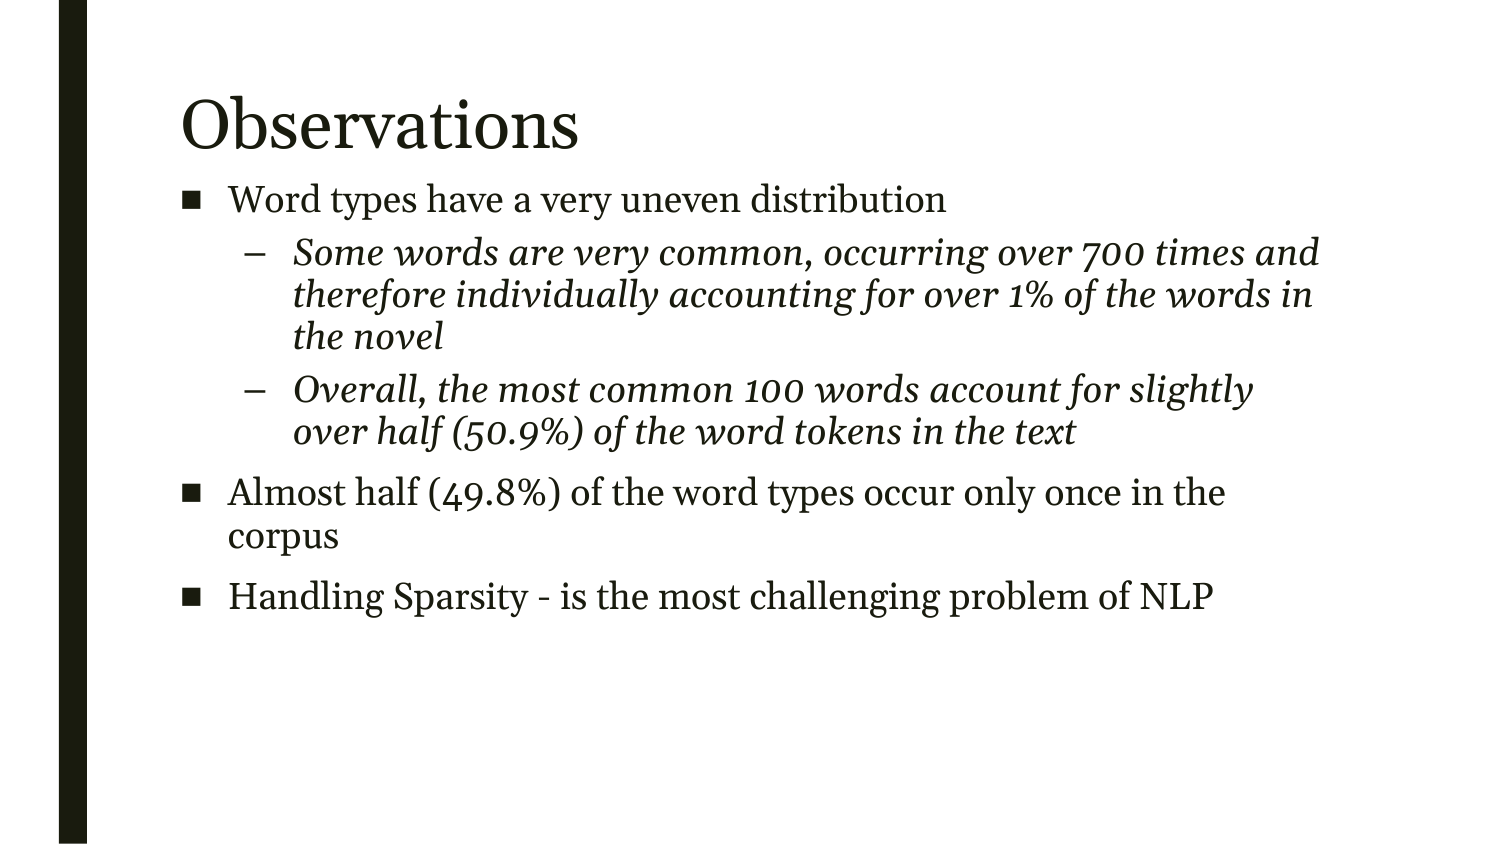

# Observations
Word types have a very uneven distribution
Some words are very common, occurring over 700 times and therefore individually accounting for over 1% of the words in the novel
Overall, the most common 100 words account for slightly over half (50.9%) of the word tokens in the text
Almost half (49.8%) of the word types occur only once in the corpus
Handling Sparsity - is the most challenging problem of NLP